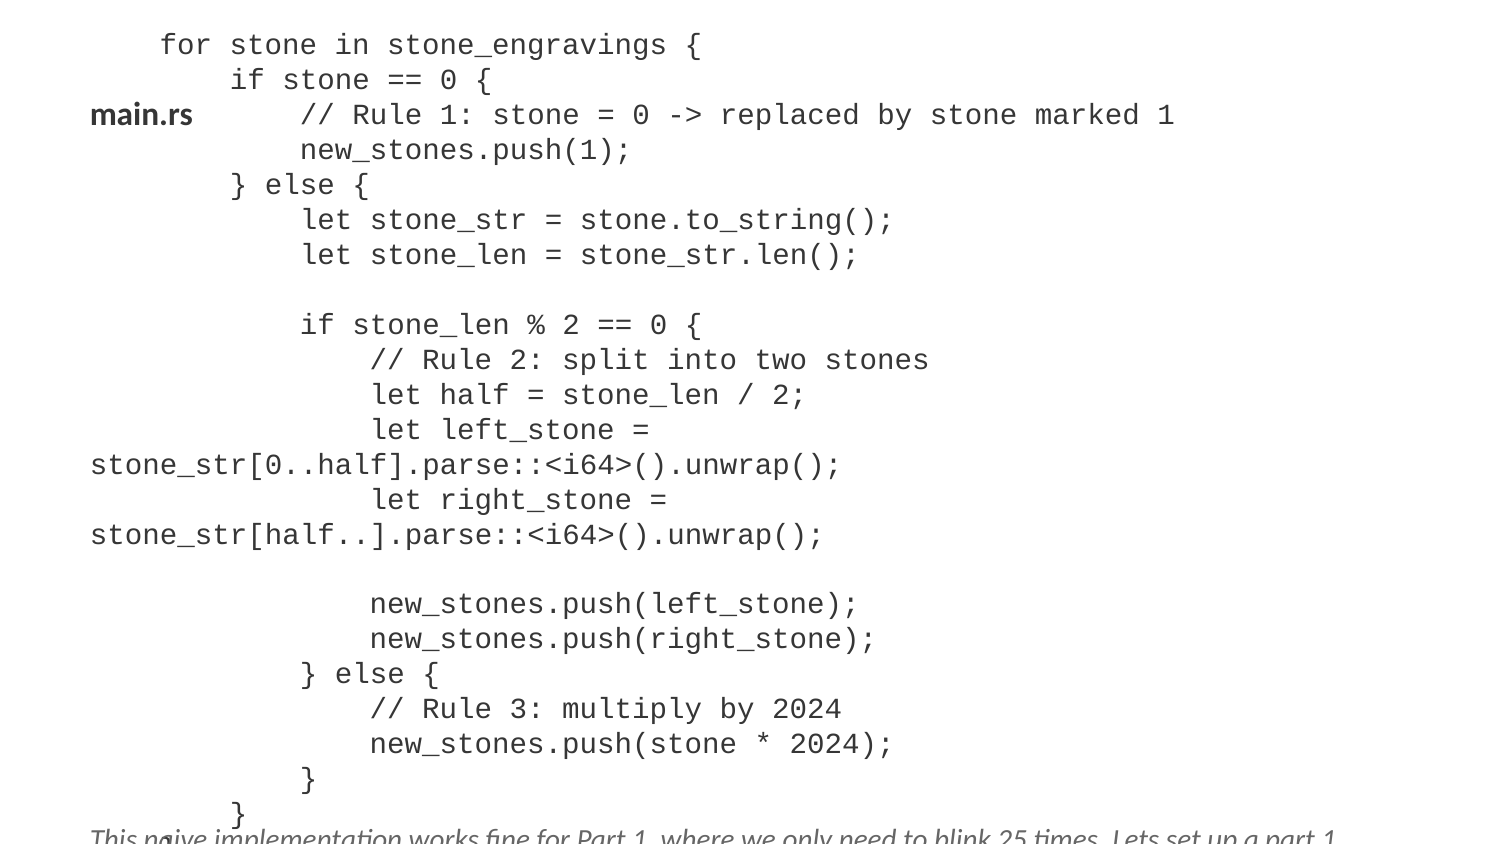

main.rs
// First, let's implement a naive solution for Part 1
fn execute_blink(stone_engravings: Vec<i64>) -> Vec<i64> {
    let mut new_stones = Vec::new();

    for stone in stone_engravings {
        if stone == 0 {
            // Rule 1: stone = 0 -> replaced by stone marked 1
            new_stones.push(1);
        } else {
            let stone_str = stone.to_string();
            let stone_len = stone_str.len();

            if stone_len % 2 == 0 {
                // Rule 2: split into two stones
                let half = stone_len / 2;
                let left_stone = stone_str[0..half].parse::<i64>().unwrap();
                let right_stone = stone_str[half..].parse::<i64>().unwrap();

                new_stones.push(left_stone);
                new_stones.push(right_stone);
            } else {
                // Rule 3: multiply by 2024
                new_stones.push(stone * 2024);
            }
        }
    }

    new_stones
}

pub fn run_part_one() -> std::io::Result<()> {
    let input = read_lines_as_int_arrays("src/day_11/input.txt", "")?;
This naive implementation works fine for Part 1, where we only need to blink 25 times. Lets set up a part 1 function and run it.